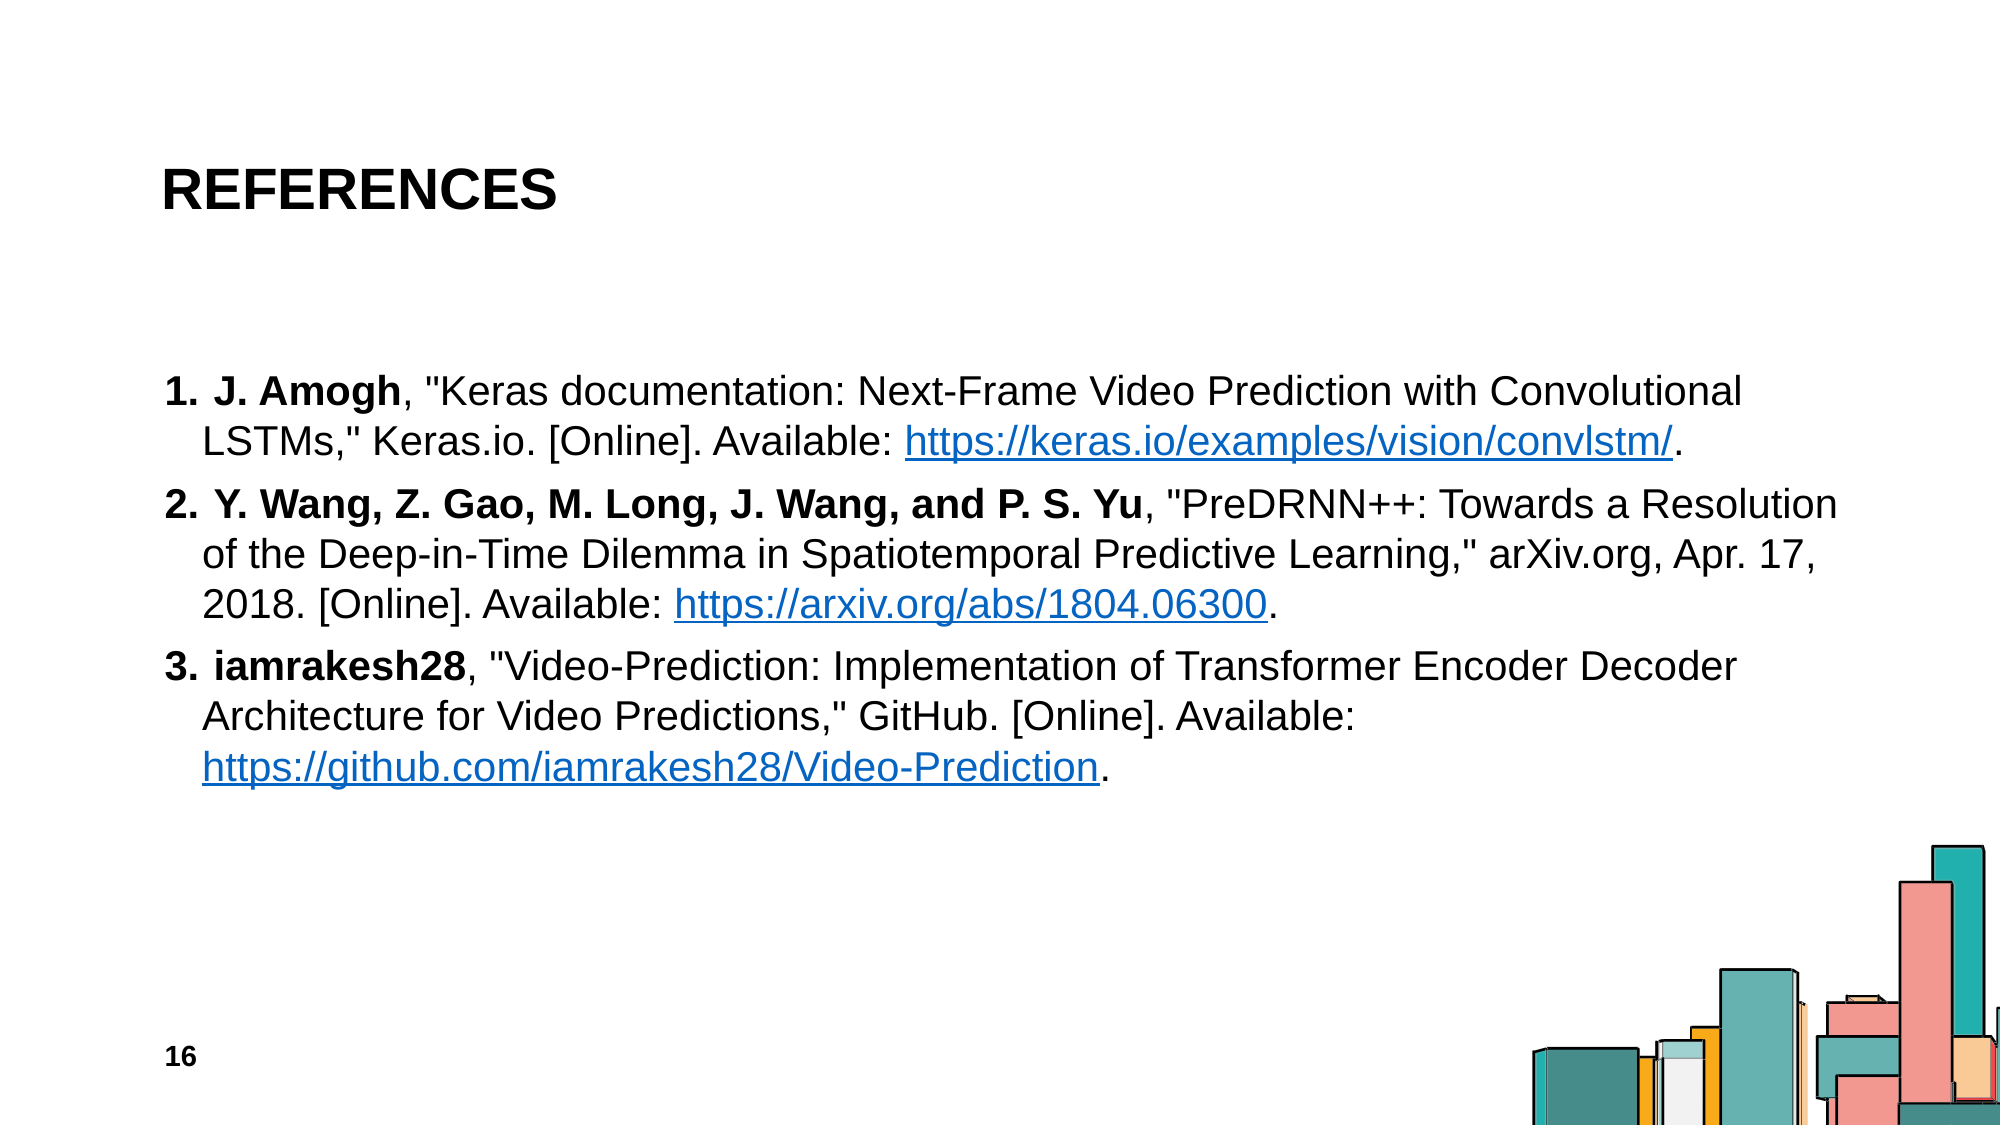

# References
 J. Amogh, "Keras documentation: Next-Frame Video Prediction with Convolutional LSTMs," Keras.io. [Online]. Available: https://keras.io/examples/vision/convlstm/.
 Y. Wang, Z. Gao, M. Long, J. Wang, and P. S. Yu, "PreDRNN++: Towards a Resolution of the Deep-in-Time Dilemma in Spatiotemporal Predictive Learning," arXiv.org, Apr. 17, 2018. [Online]. Available: https://arxiv.org/abs/1804.06300.
 iamrakesh28, "Video-Prediction: Implementation of Transformer Encoder Decoder Architecture for Video Predictions," GitHub. [Online]. Available: https://github.com/iamrakesh28/Video-Prediction.
16